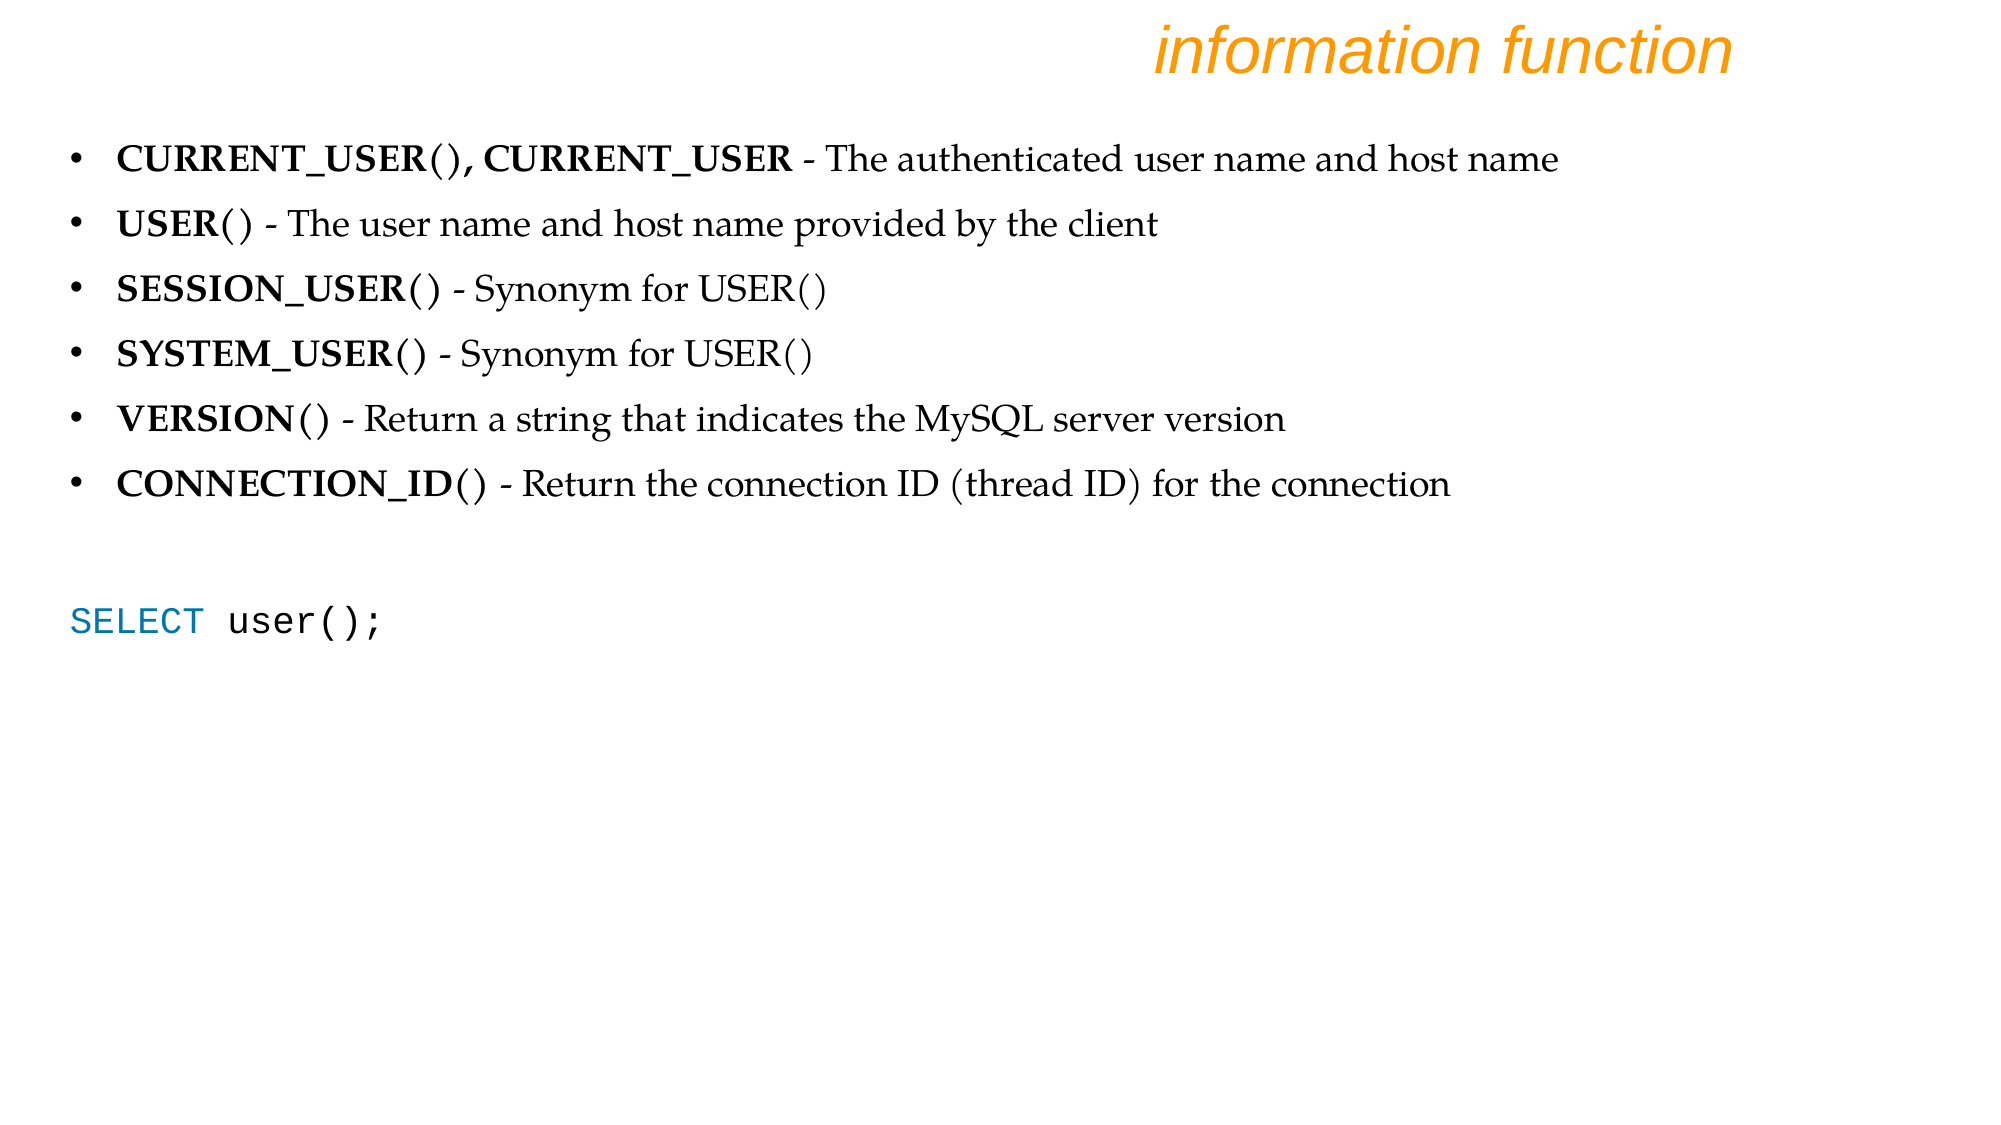

information function
CURRENT_USER(), CURRENT_USER - The authenticated user name and host name

USER() - The user name and host name provided by the client

SESSION_USER() - Synonym for USER()

SYSTEM_USER() - Synonym for USER()

VERSION() - Return a string that indicates the MySQL server version

CONNECTION_ID() - Return the connection ID (thread ID) for the connection
SELECT user();